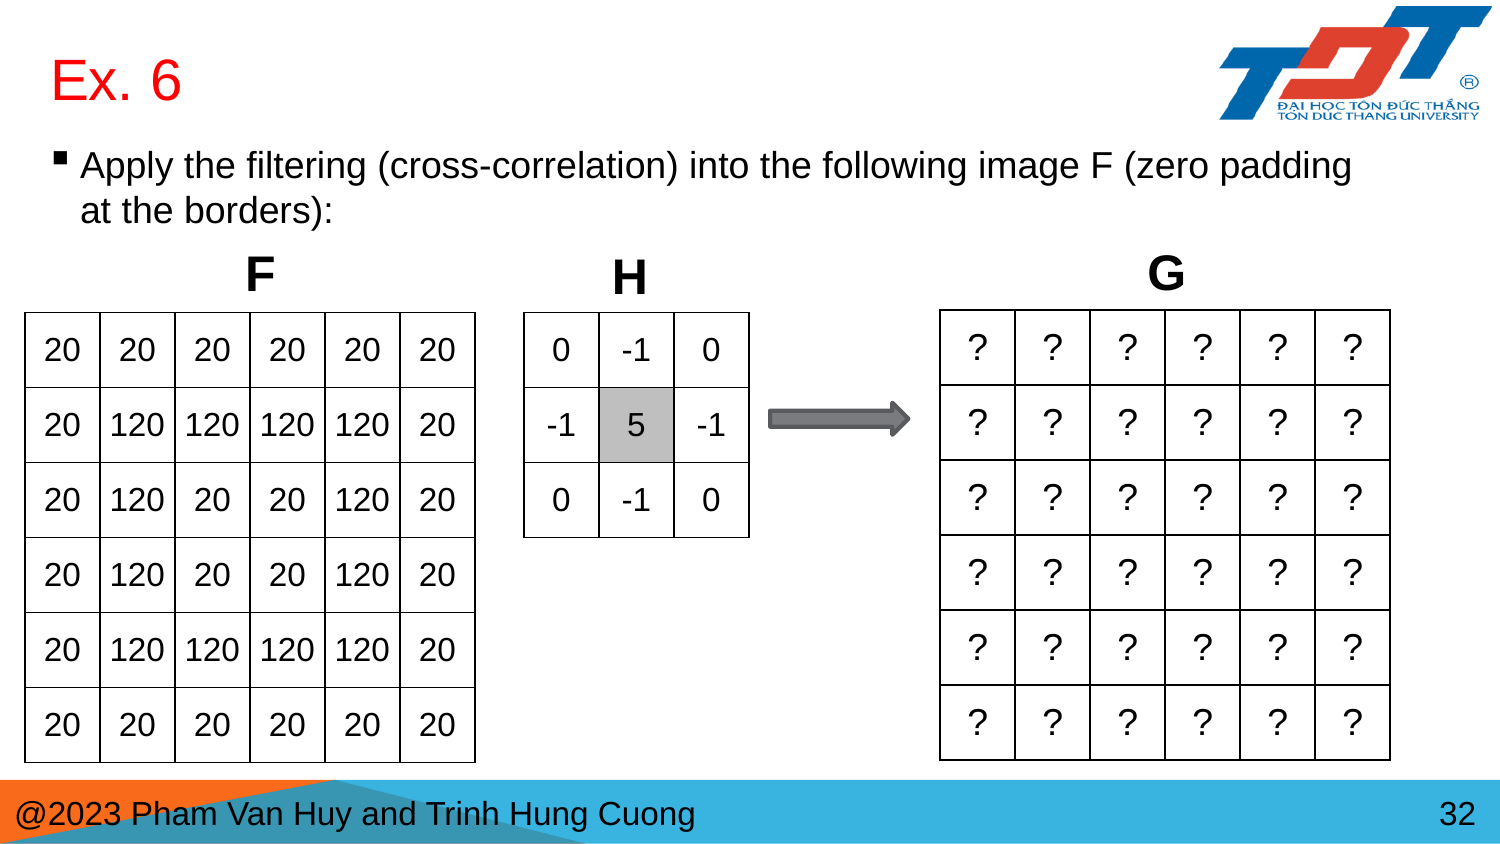

# Ex. 6
Apply the filtering (cross-correlation) into the following image F (zero padding at the borders):

G
F
H
| ? | ? | ? | ? | ? | ? |
| --- | --- | --- | --- | --- | --- |
| ? | ? | ? | ? | ? | ? |
| ? | ? | ? | ? | ? | ? |
| ? | ? | ? | ? | ? | ? |
| ? | ? | ? | ? | ? | ? |
| ? | ? | ? | ? | ? | ? |
| 20 | 20 | 20 | 20 | 20 | 20 |
| --- | --- | --- | --- | --- | --- |
| 20 | 120 | 120 | 120 | 120 | 20 |
| 20 | 120 | 20 | 20 | 120 | 20 |
| 20 | 120 | 20 | 20 | 120 | 20 |
| 20 | 120 | 120 | 120 | 120 | 20 |
| 20 | 20 | 20 | 20 | 20 | 20 |
| 0 | -1 | 0 |
| --- | --- | --- |
| -1 | 5 | -1 |
| 0 | -1 | 0 |